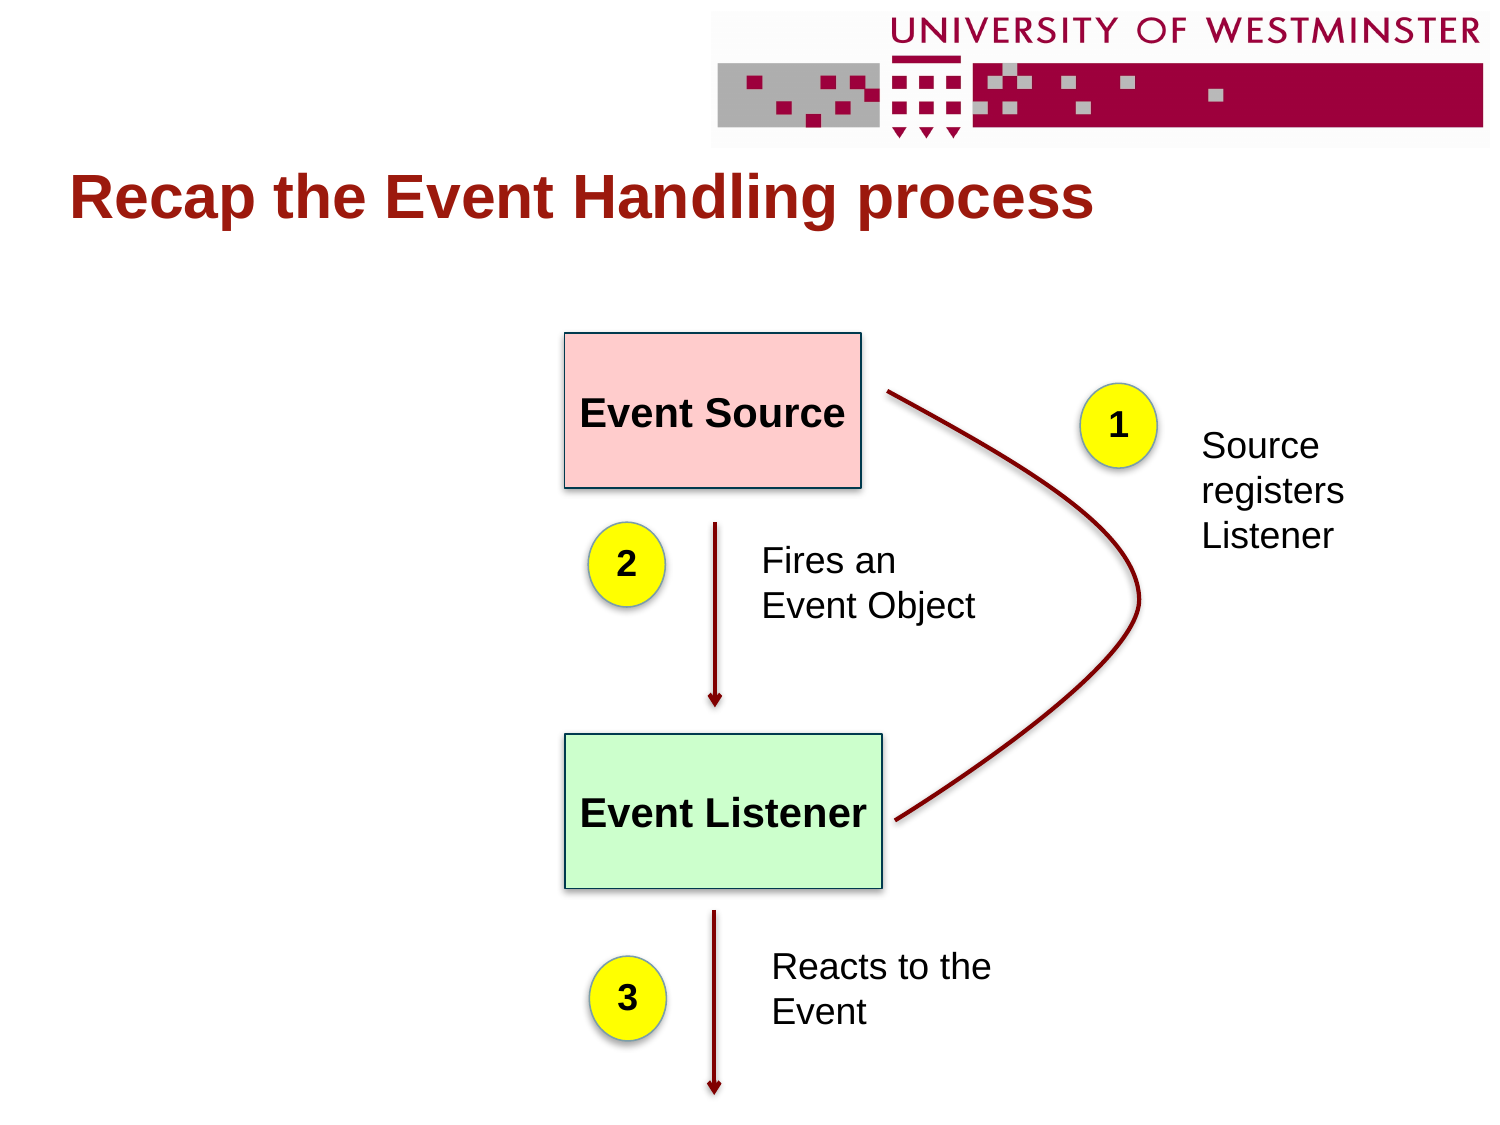

# Recap the Event Handling process

Event Source

1

Source
registers
Listener

2
Fires an
Event Object

Event Listener

Reacts to the
Event

3